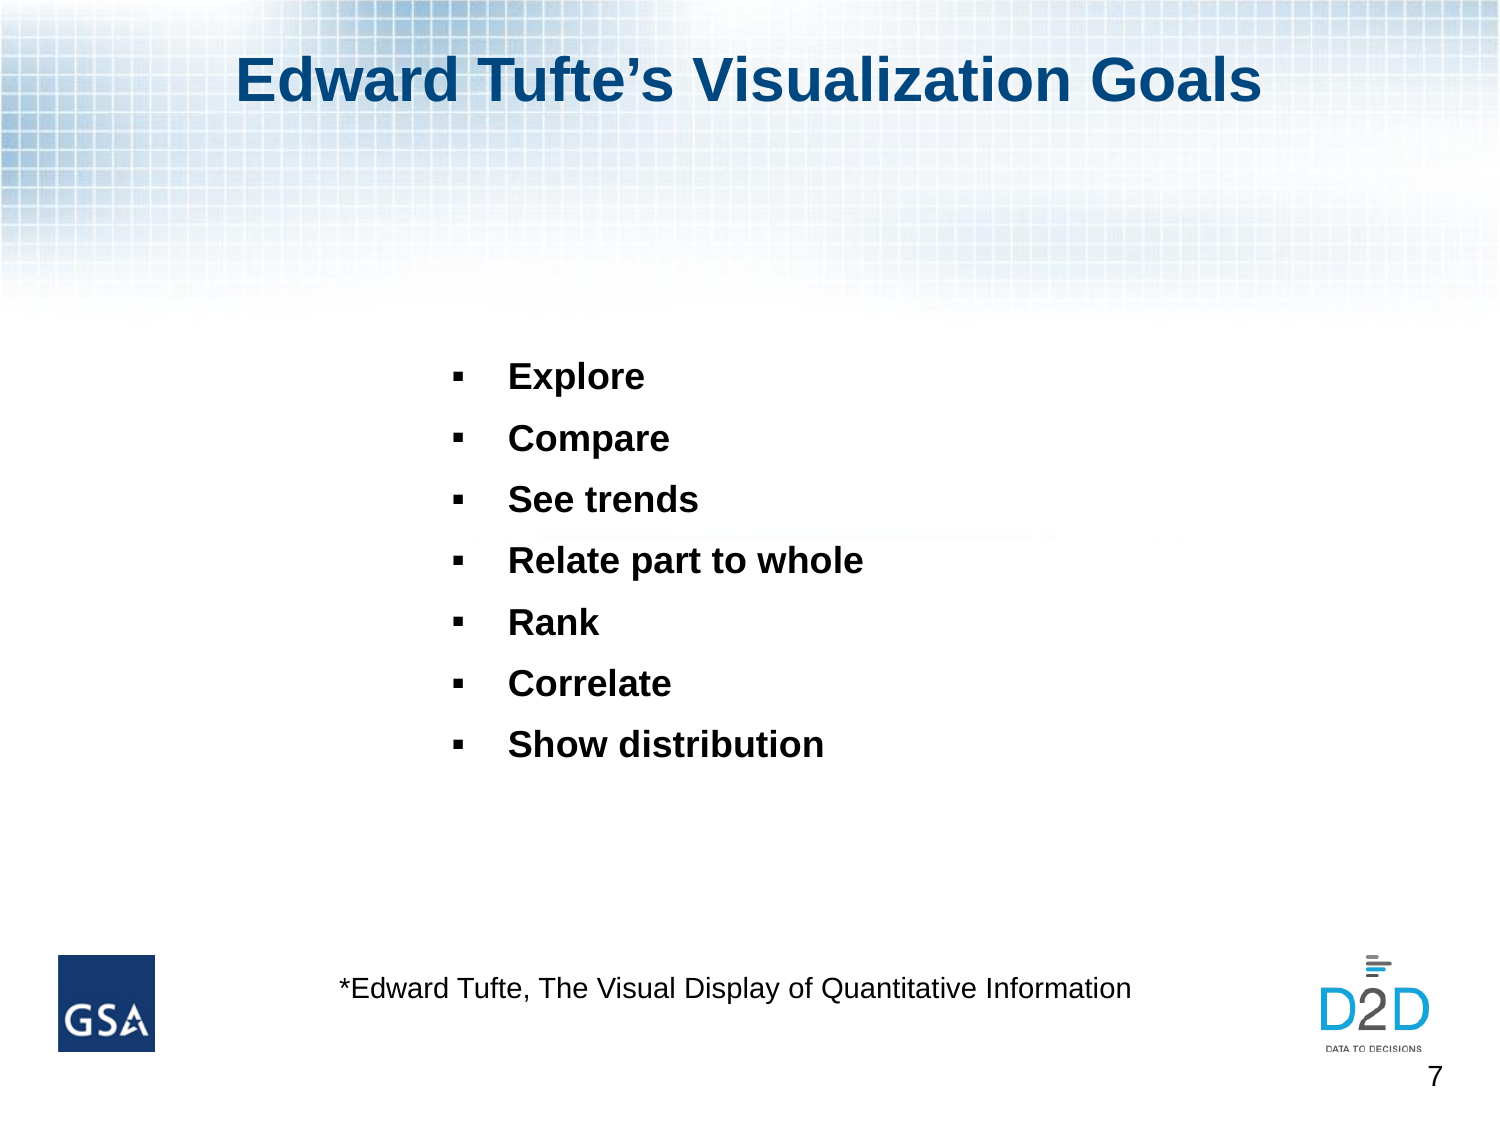

# Edward Tufte’s Visualization Goals
Explore
Compare
See trends
Relate part to whole
Rank
Correlate
Show distribution
*Edward Tufte, The Visual Display of Quantitative Information
7